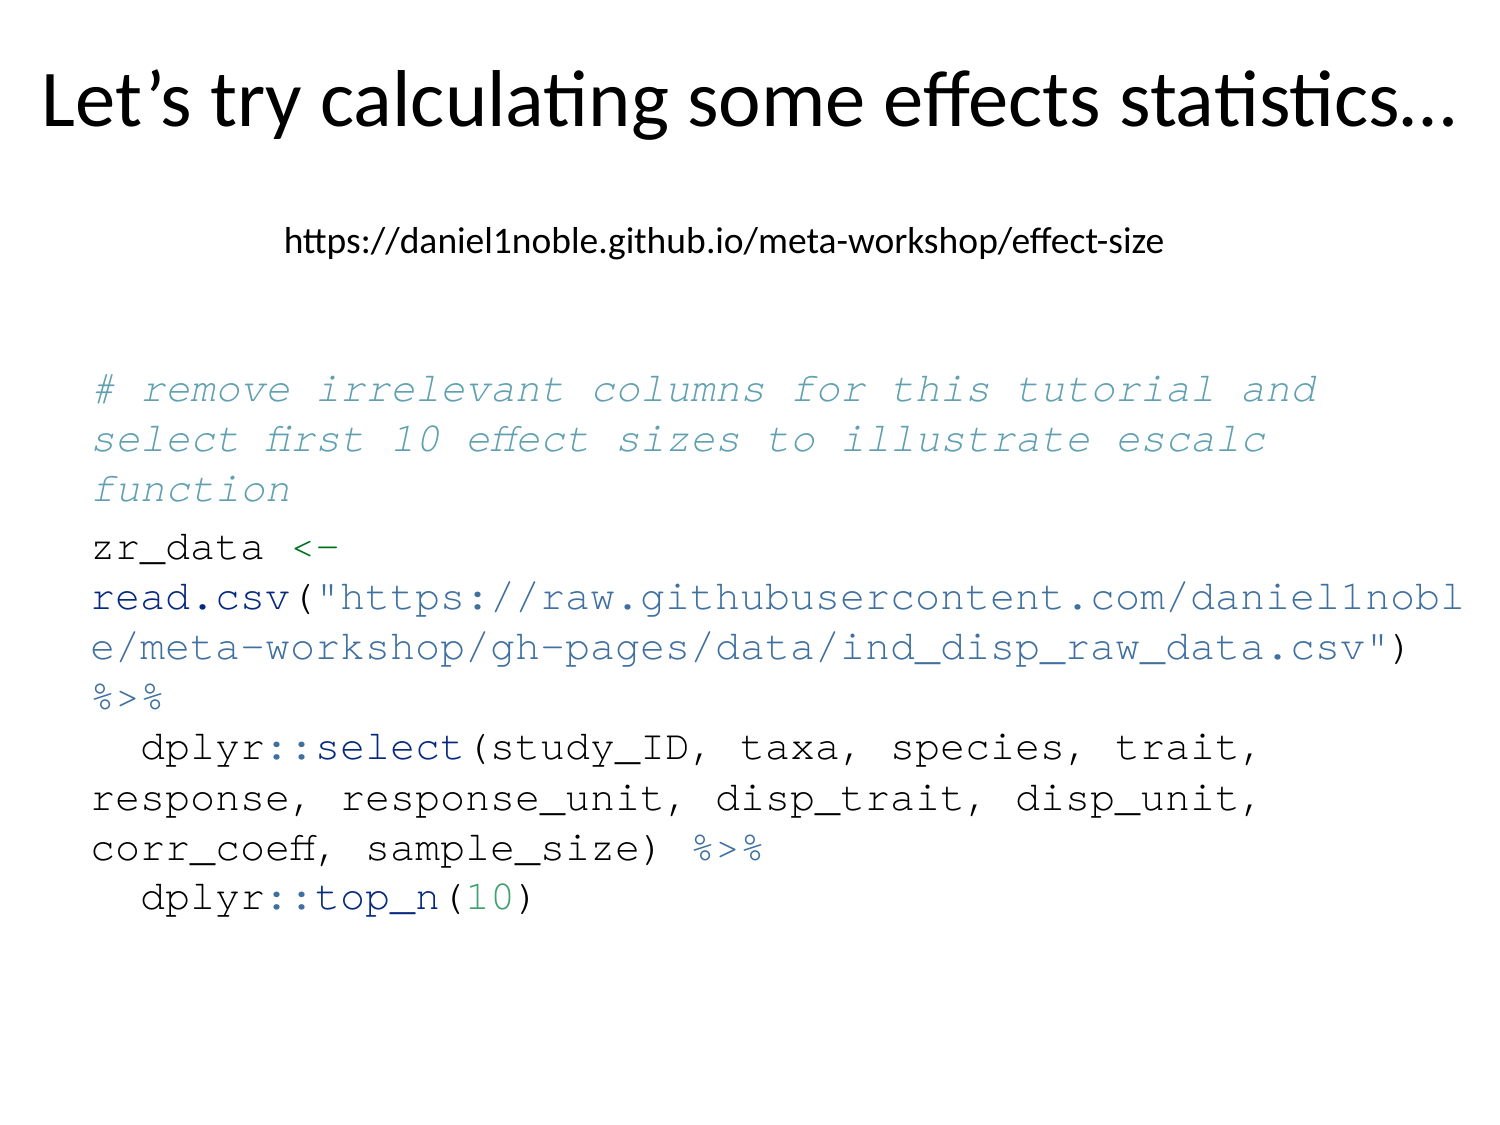

Let’s try calculating some effects statistics…
https://daniel1noble.github.io/meta-workshop/effect-size
# remove irrelevant columns for this tutorial and select first 10 effect sizes to illustrate escalc function
zr_data <- read.csv("https://raw.githubusercontent.com/daniel1noble/meta-workshop/gh-pages/data/ind_disp_raw_data.csv") %>%
  dplyr::select(study_ID, taxa, species, trait, response, response_unit, disp_trait, disp_unit, corr_coeff, sample_size) %>%
  dplyr::top_n(10)